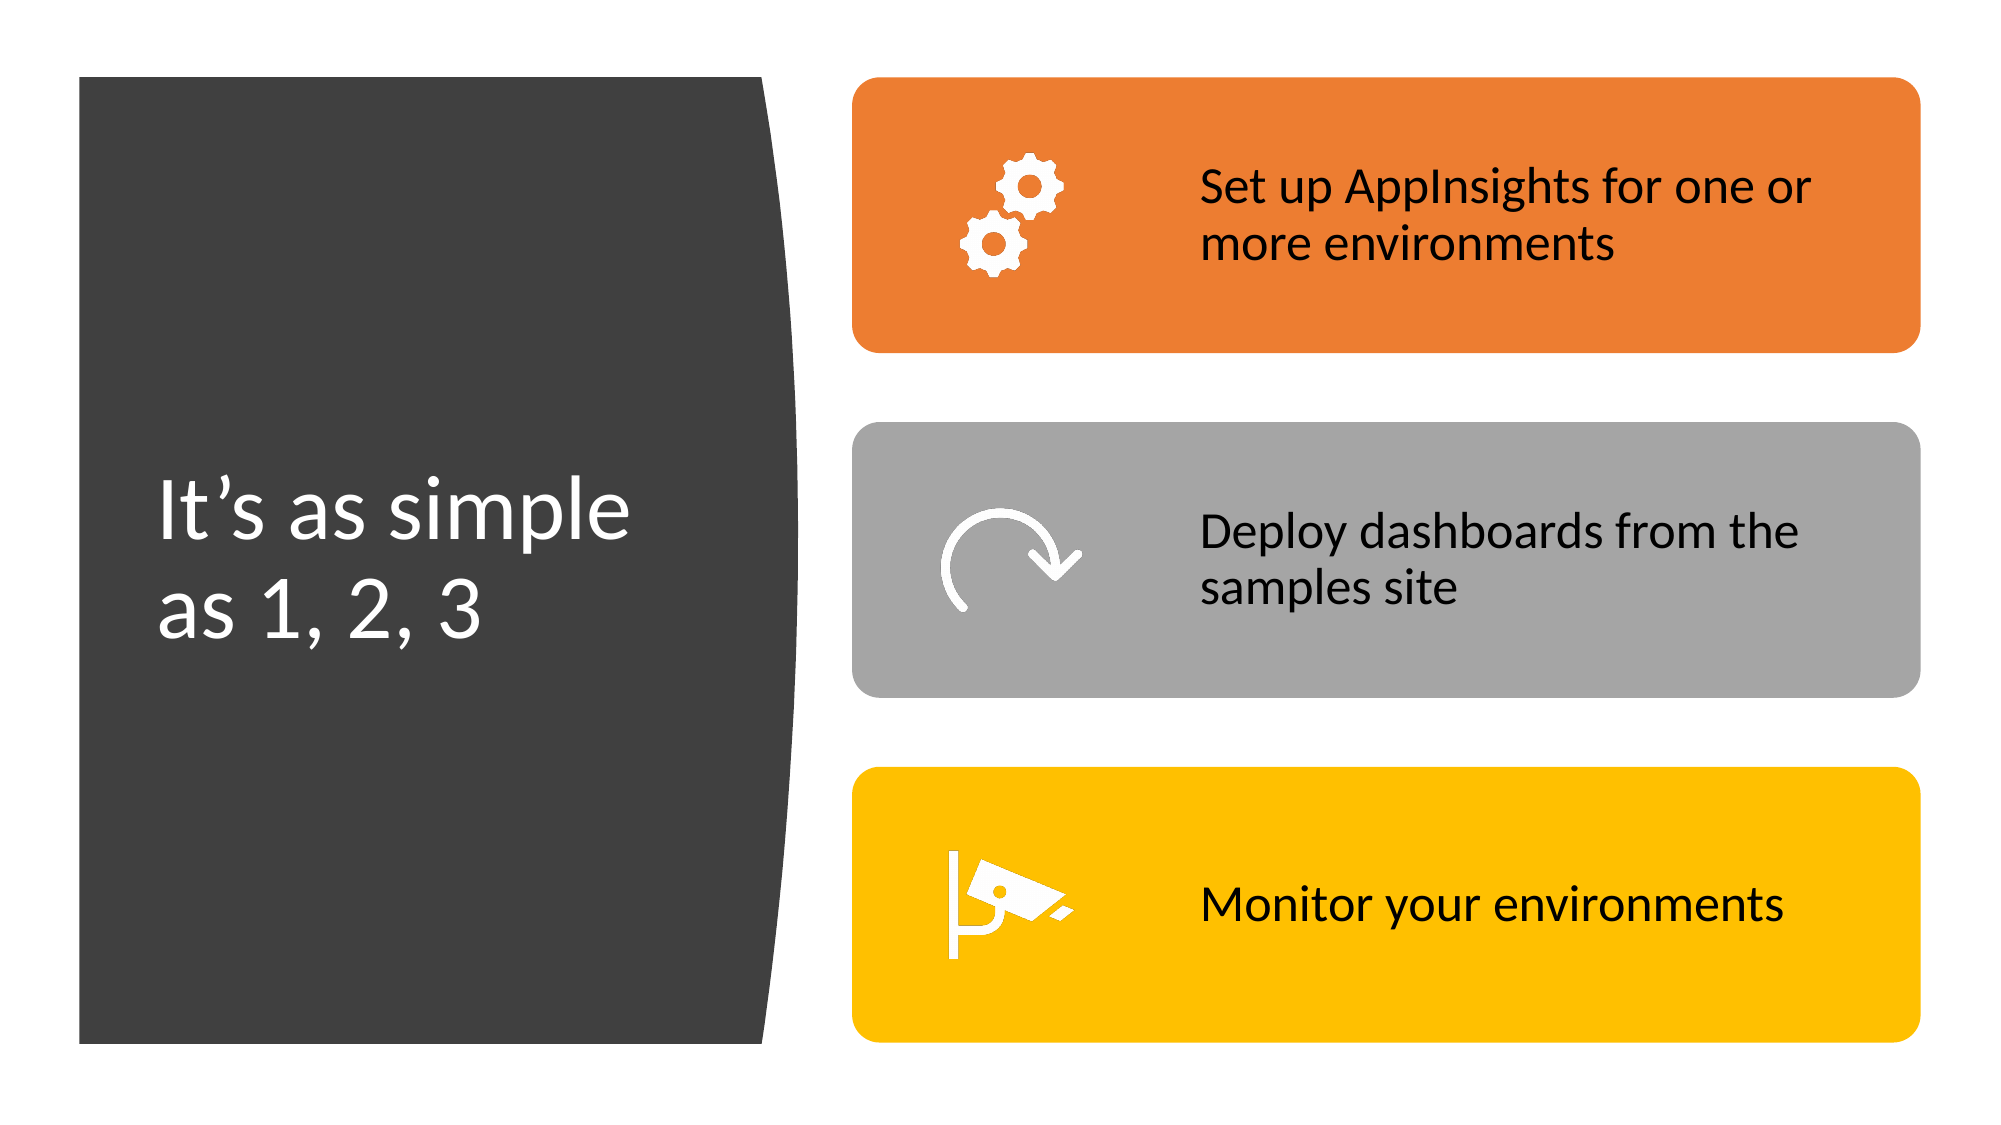

Set up AppInsights for one or more environments
Deploy dashboards from the samples site
Monitor your environments

# It’s as simple as 1, 2, 3